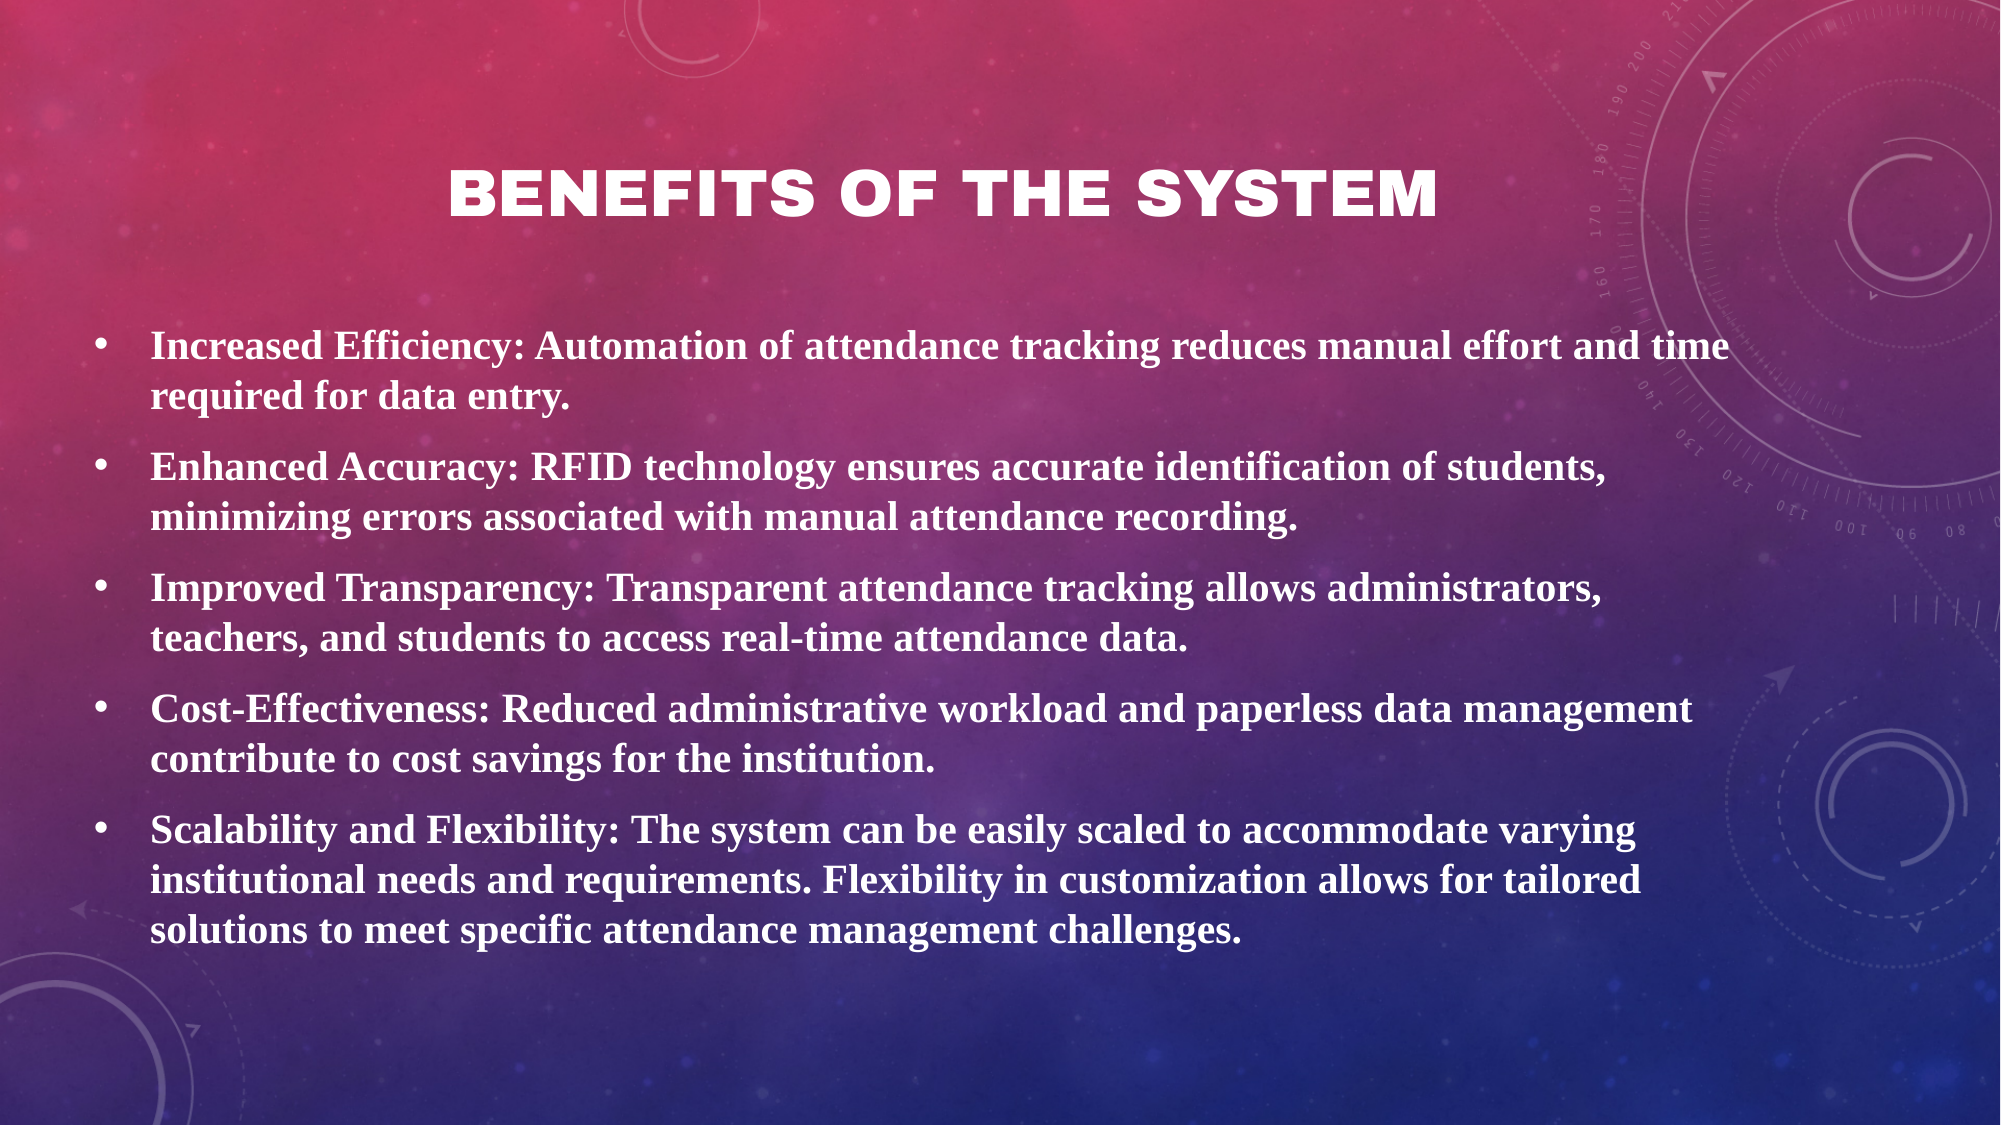

# BENEFITS OF THE SYSTEM
Increased Efficiency: Automation of attendance tracking reduces manual effort and time required for data entry.
Enhanced Accuracy: RFID technology ensures accurate identification of students, minimizing errors associated with manual attendance recording.
Improved Transparency: Transparent attendance tracking allows administrators, teachers, and students to access real-time attendance data.
Cost-Effectiveness: Reduced administrative workload and paperless data management contribute to cost savings for the institution.
Scalability and Flexibility: The system can be easily scaled to accommodate varying institutional needs and requirements. Flexibility in customization allows for tailored solutions to meet specific attendance management challenges.